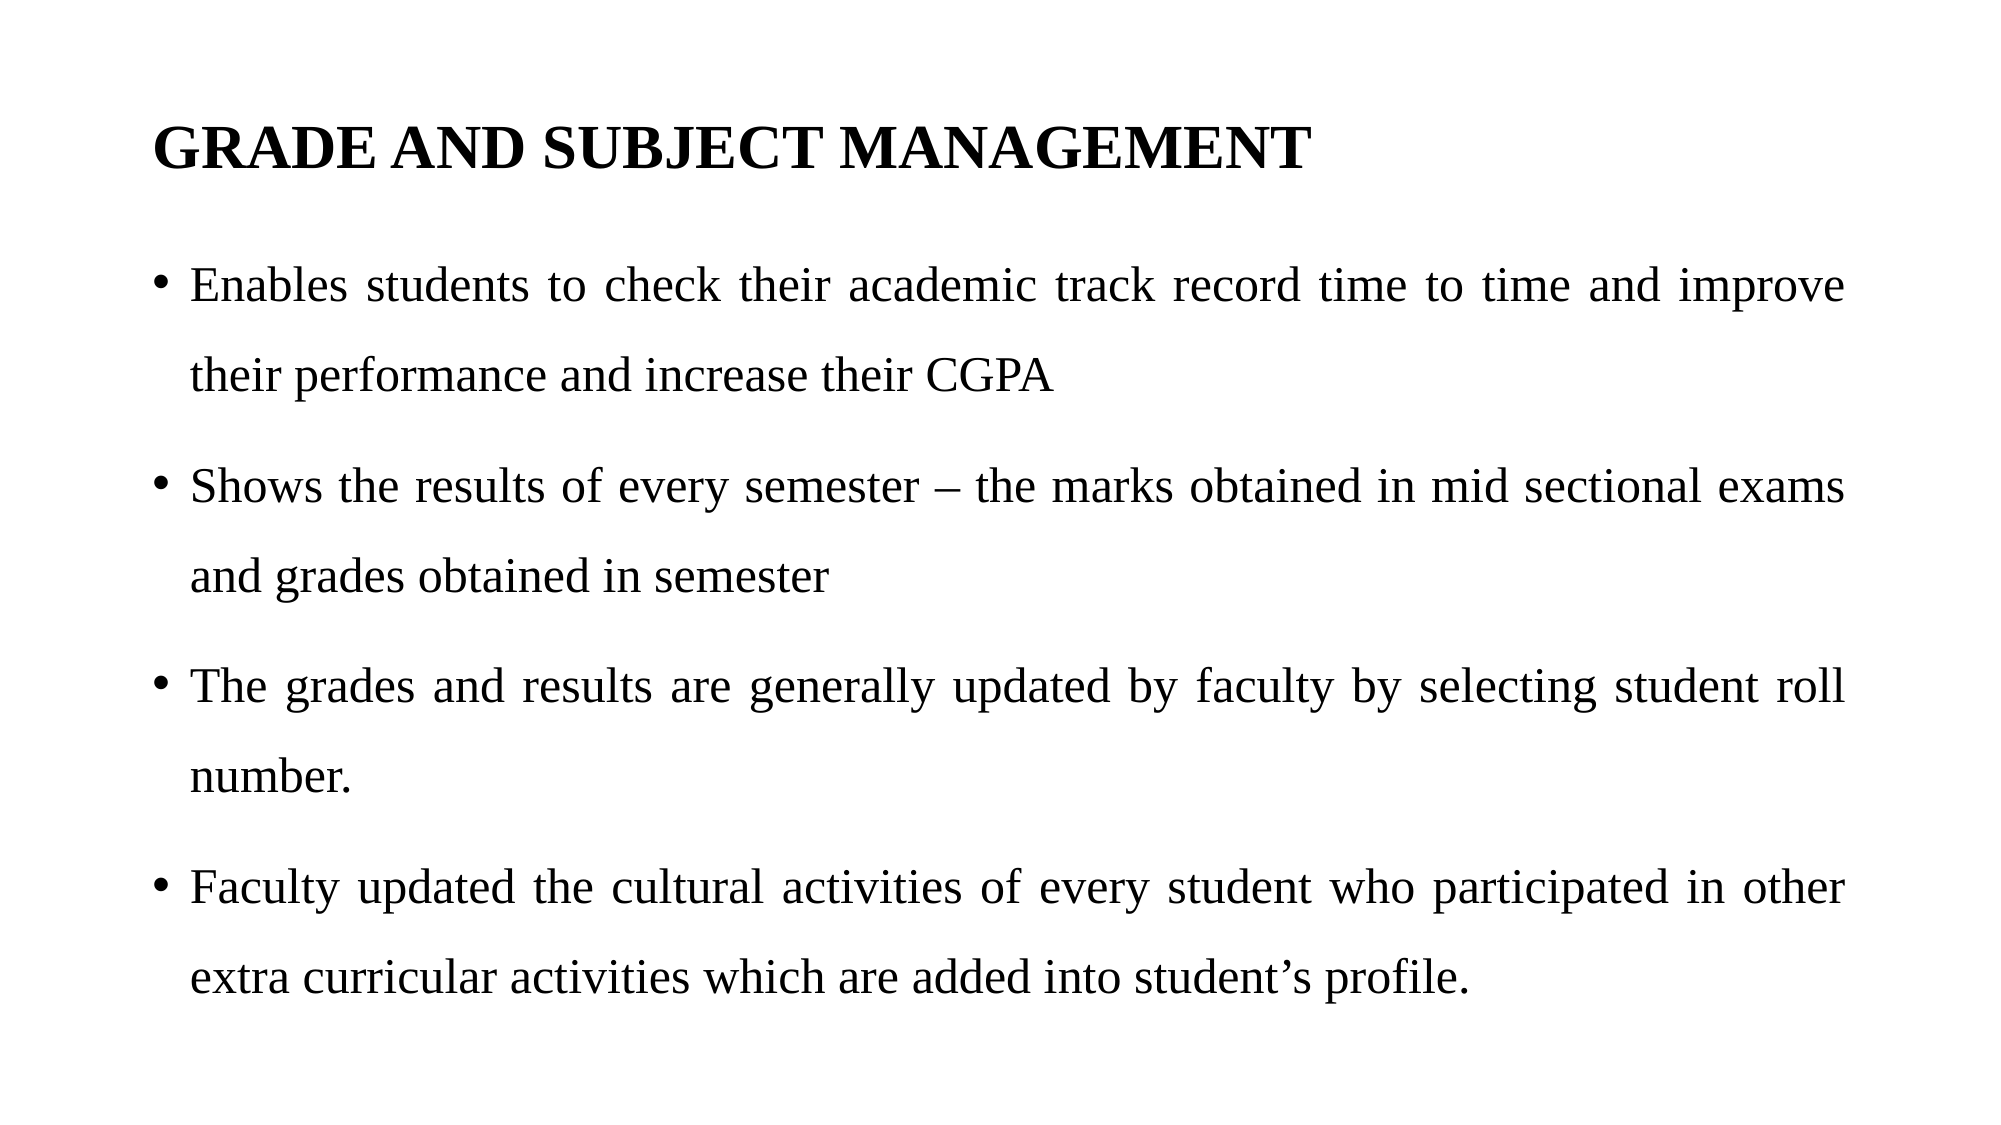

# GRADE AND SUBJECT MANAGEMENT
Enables students to check their academic track record time to time and improve their performance and increase their CGPA
Shows the results of every semester – the marks obtained in mid sectional exams and grades obtained in semester
The grades and results are generally updated by faculty by selecting student roll number.
Faculty updated the cultural activities of every student who participated in other extra curricular activities which are added into student’s profile.